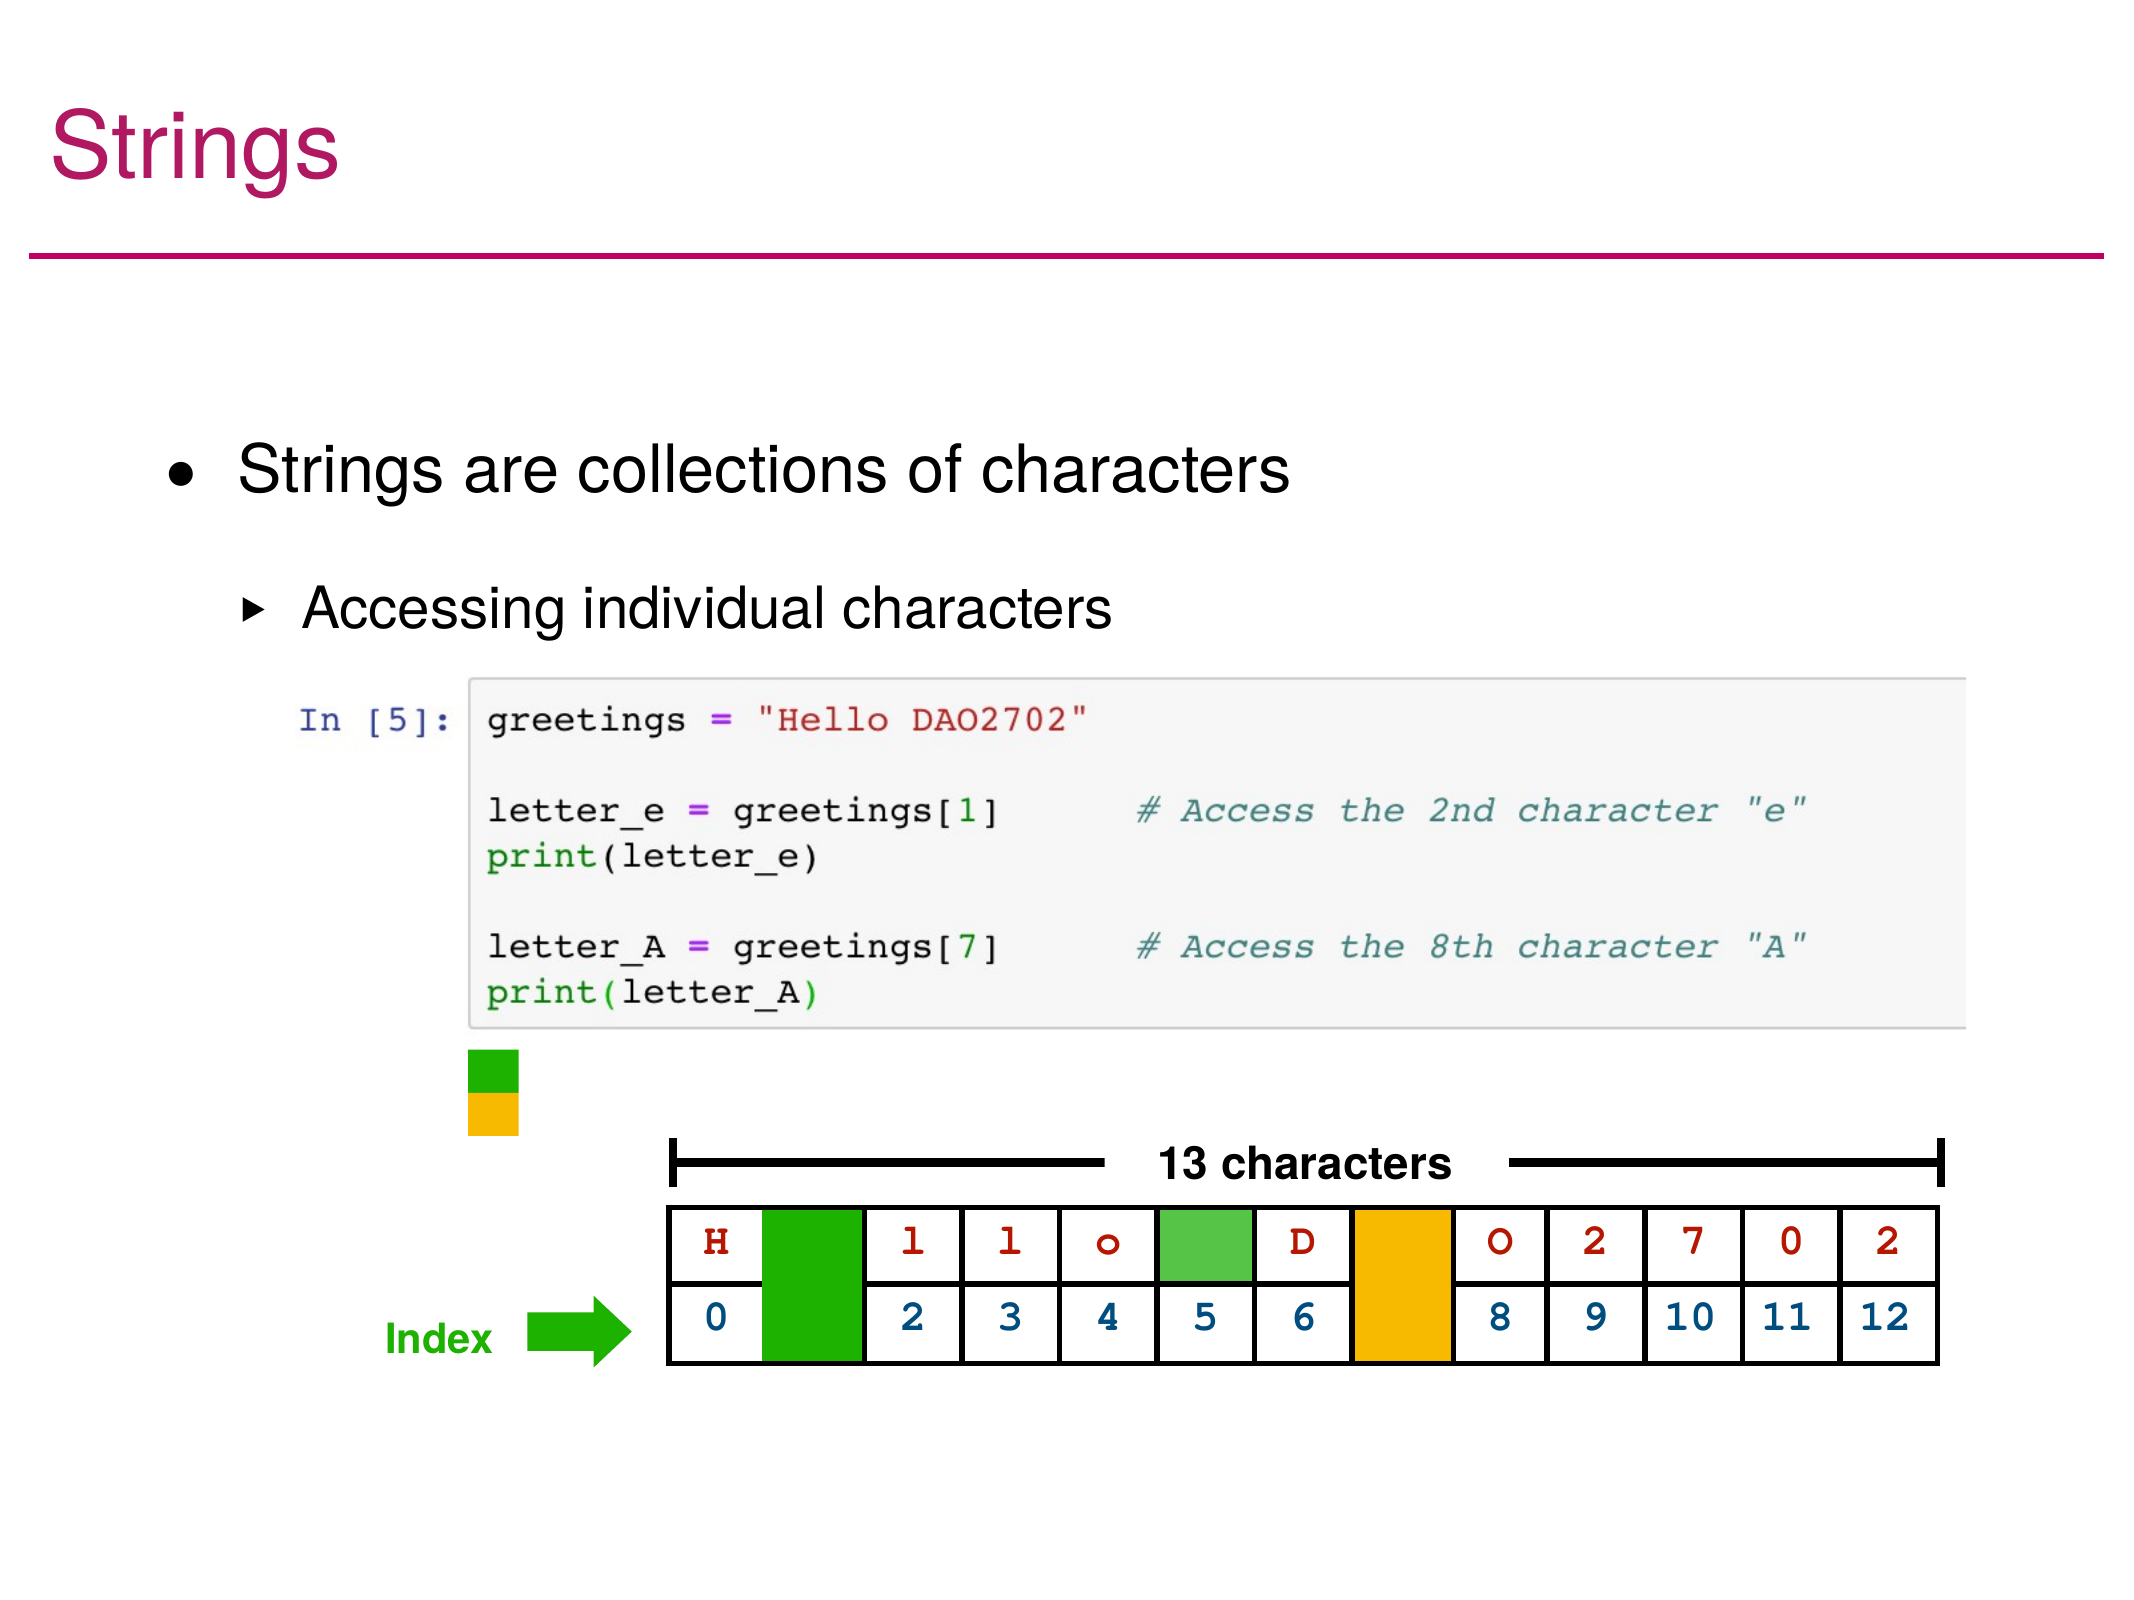

# Strings

Strings are collections of characters
Accessing individual characters

13 characters

| H |  | l | l | o |  | D |  | O | 2 | 7 | 0 | 2 |
| --- | --- | --- | --- | --- | --- | --- | --- | --- | --- | --- | --- | --- |
| 0 |  | 2 | 3 | 4 | 5 | 6 |  | 8 | 9 | 10 | 11 | 12 |
e 1
A 7

Index
-13 -12 -11 -10 -9	-8	-7	-6	-5	-4	-3	-2	-1